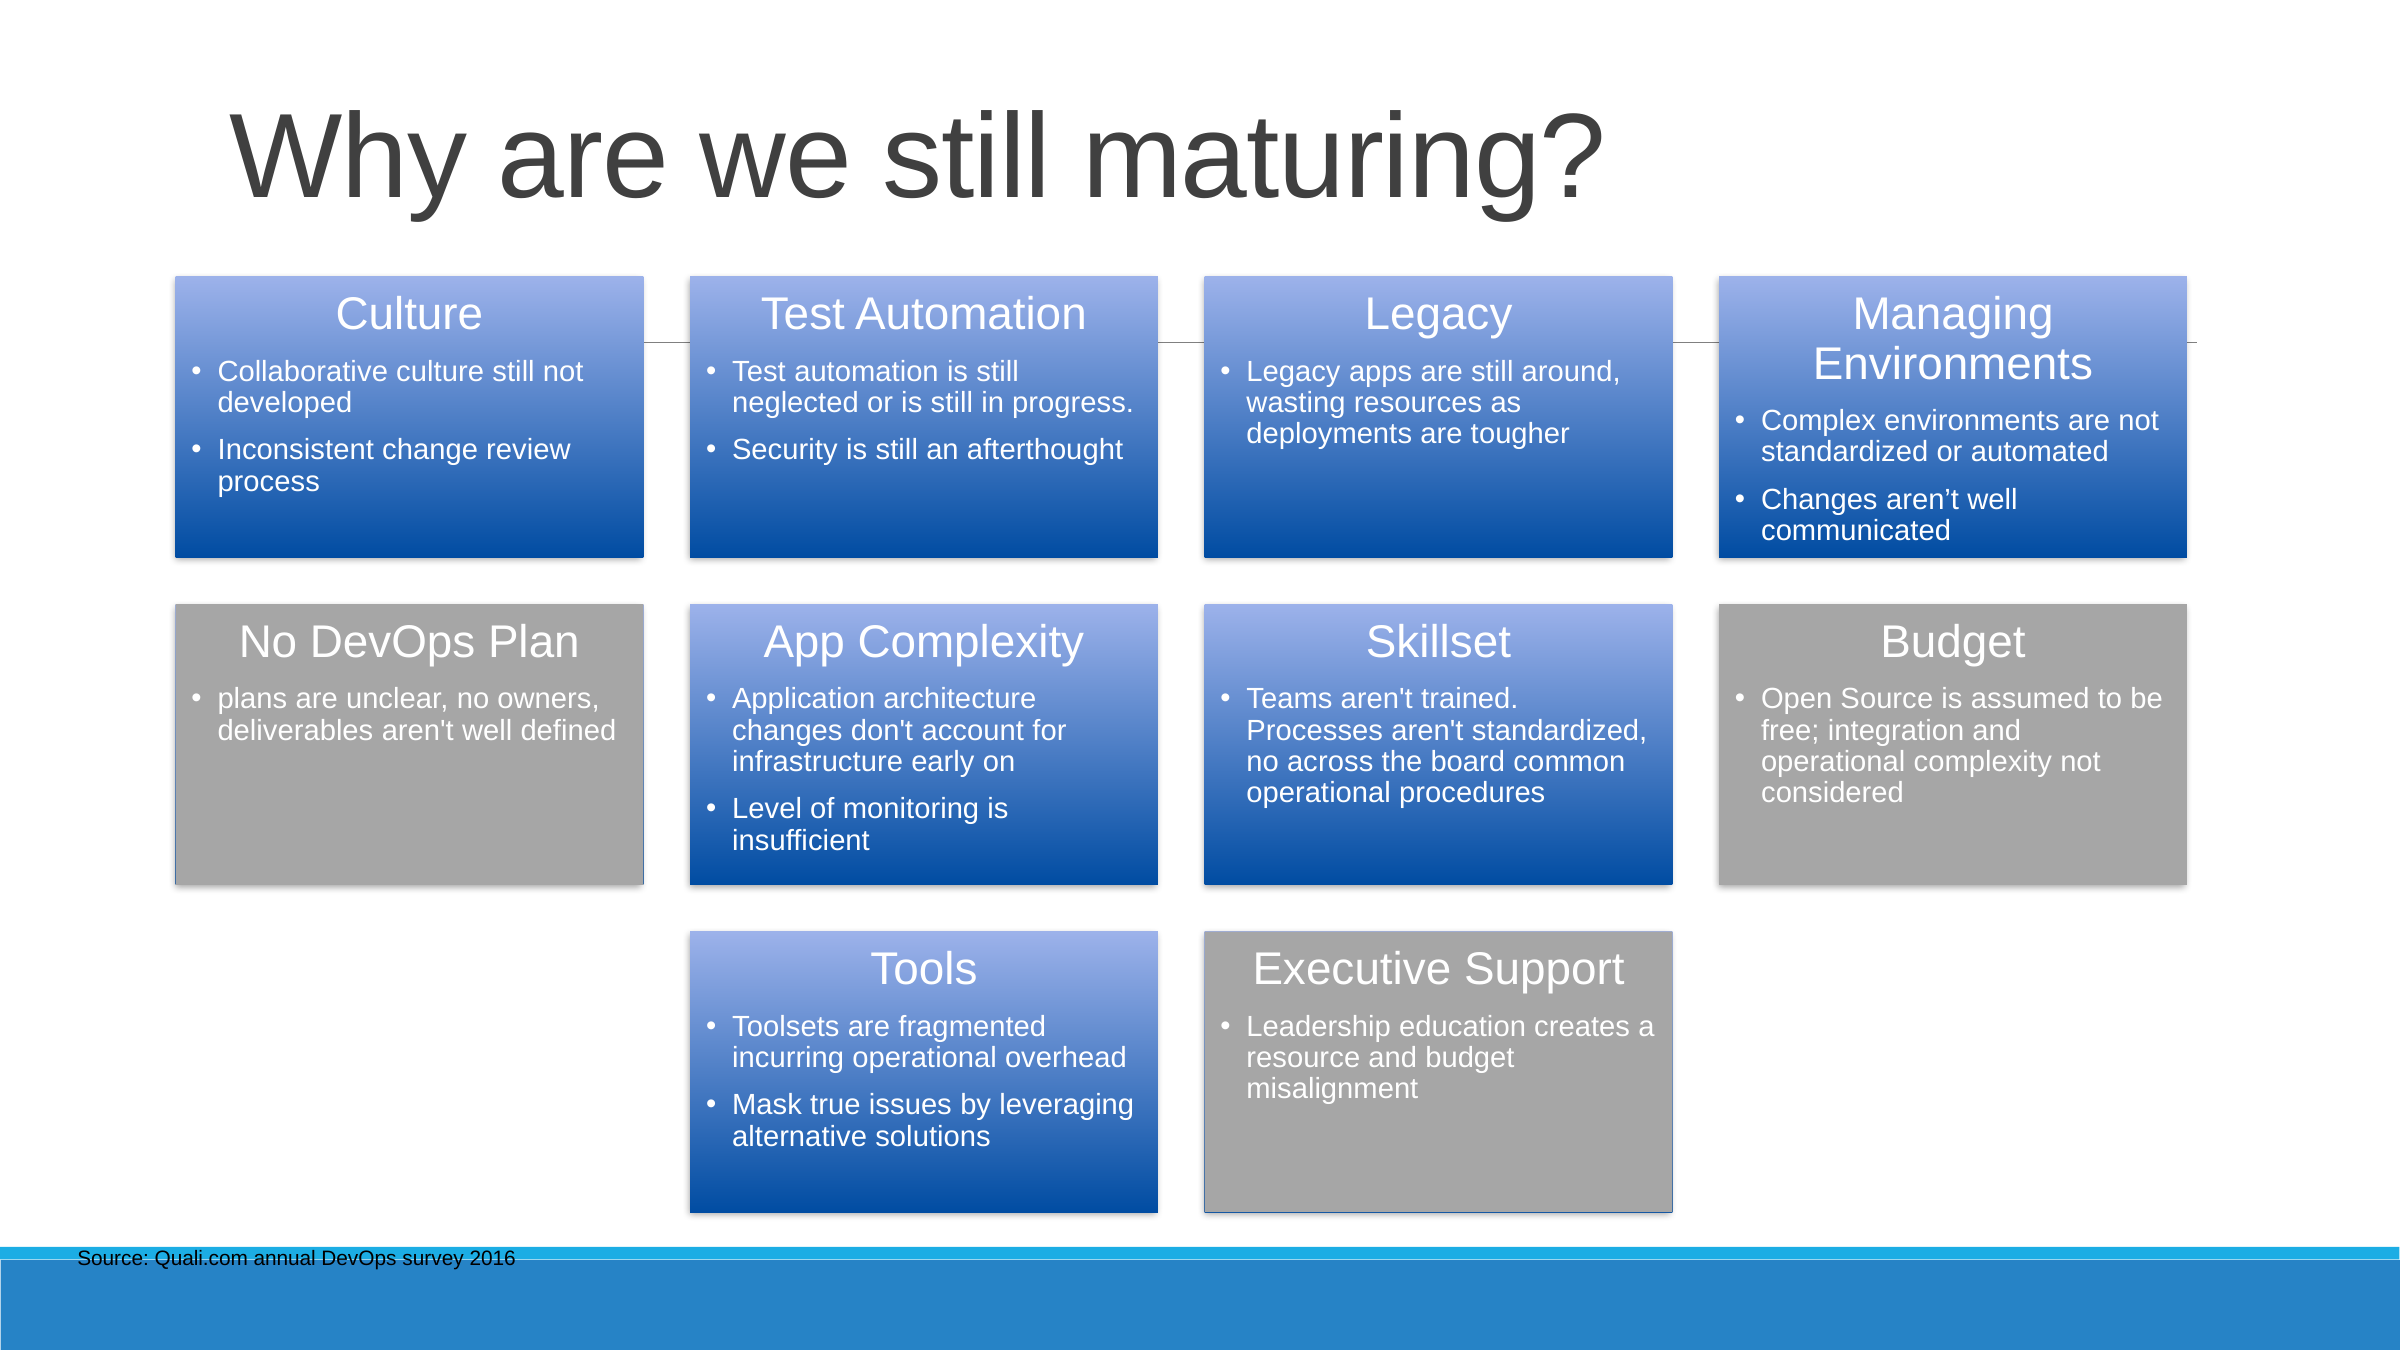

# Why are we still maturing?

Culture
Collaborative culture still not developed
Inconsistent change review process

Test Automation
Test automation is still neglected or is still in progress.
Security is still an afterthought

Legacy
Legacy apps are still around, wasting resources as deployments are tougher

Managing Environments
Complex environments are not standardized or automated
Changes aren’t well communicated

No DevOps Plan
plans are unclear, no owners, deliverables aren't well defined

App Complexity
Application architecture changes don't account for infrastructure early on
Level of monitoring is insufficient

Skillset
Teams aren't trained.  Processes aren't standardized, no across the board common operational procedures

Budget
Open Source is assumed to be free; integration and operational complexity not considered

Tools
Toolsets are fragmented incurring operational overhead
Mask true issues by leveraging alternative solutions

Executive Support
Leadership education creates a resource and budget misalignment
Source: Quali.com annual DevOps survey 2016